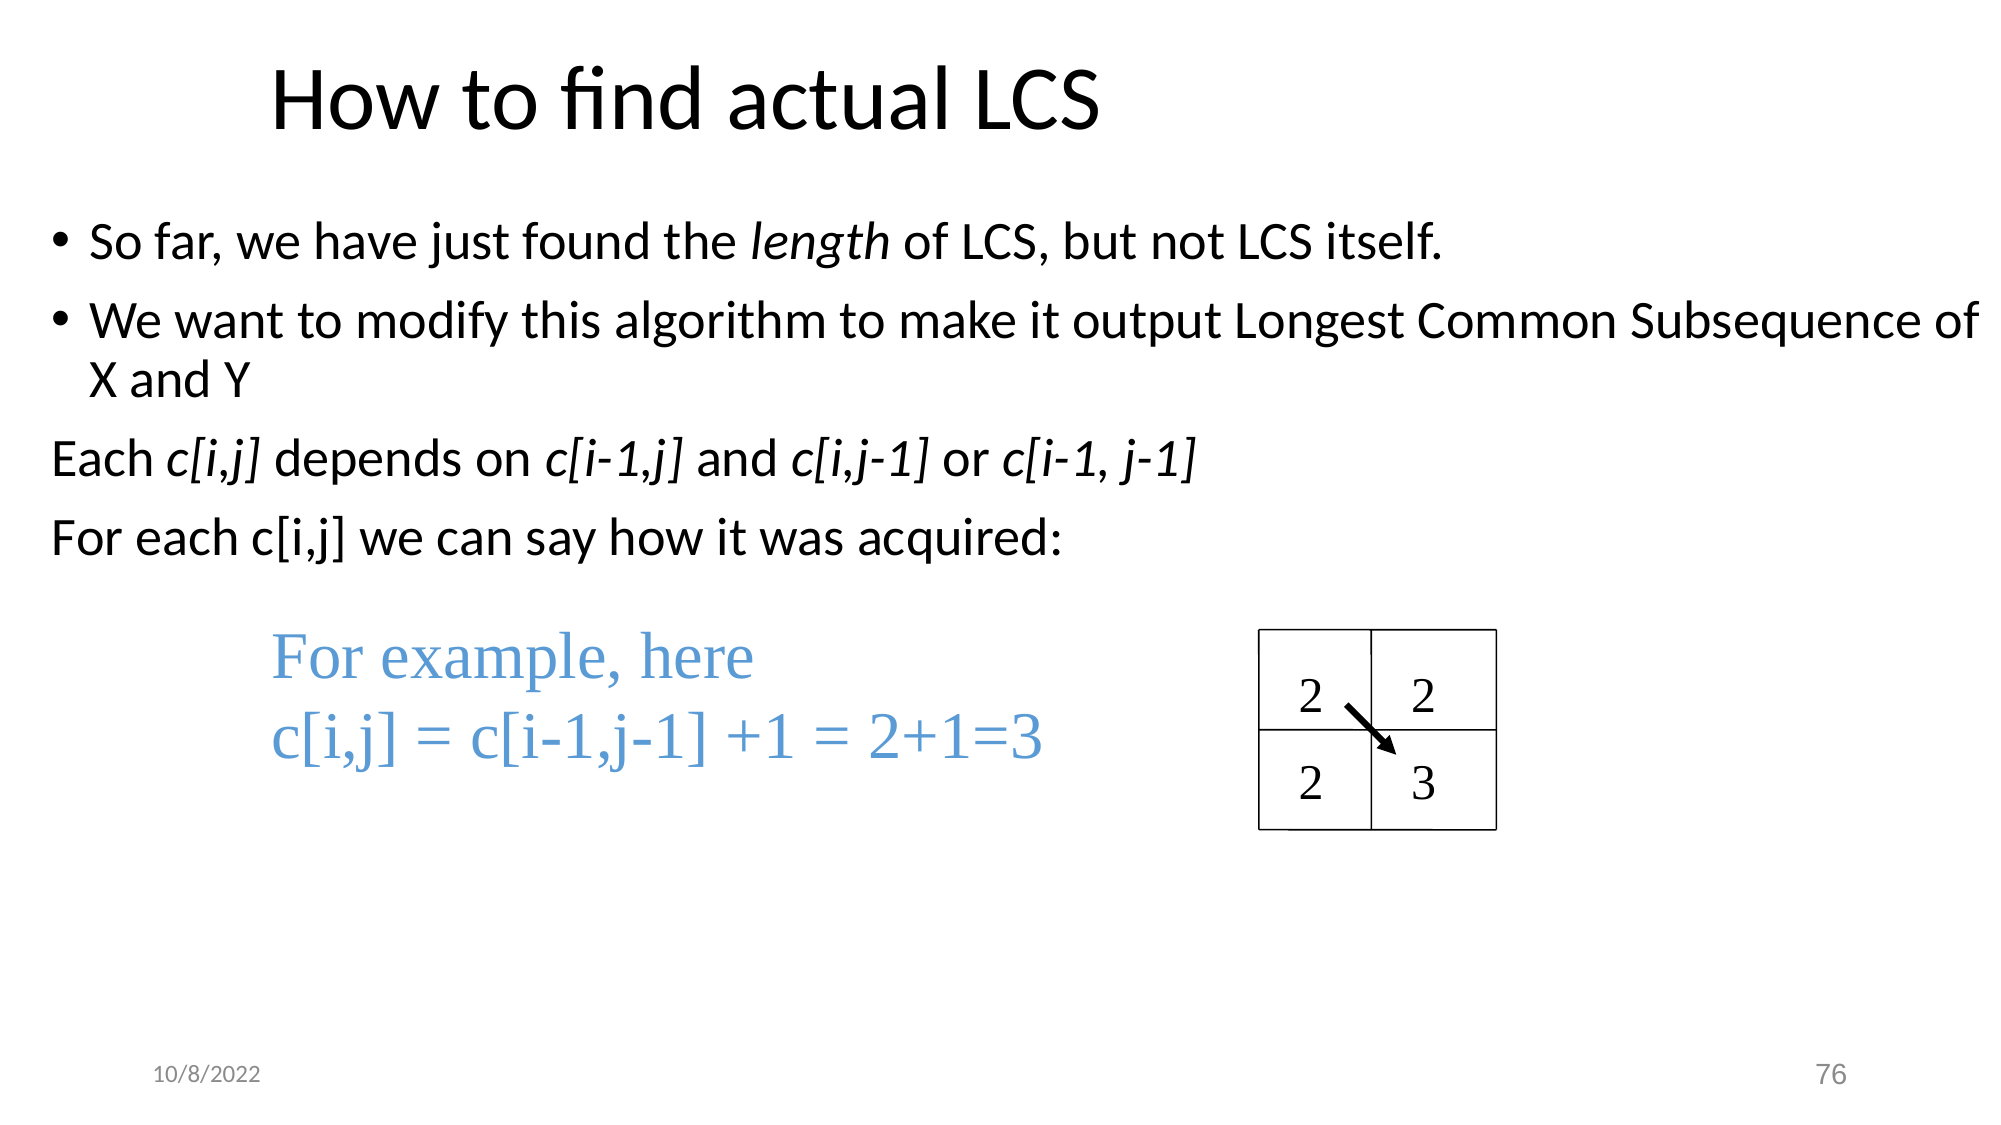

# How to find actual LCS
So far, we have just found the length of LCS, but not LCS itself.
We want to modify this algorithm to make it output Longest Common Subsequence of X and Y
Each c[i,j] depends on c[i-1,j] and c[i,j-1] or c[i-1, j-1]
For each c[i,j] we can say how it was acquired:
For example, here
c[i,j] = c[i-1,j-1] +1 = 2+1=3

2
2

2
3

10/8/2022
76